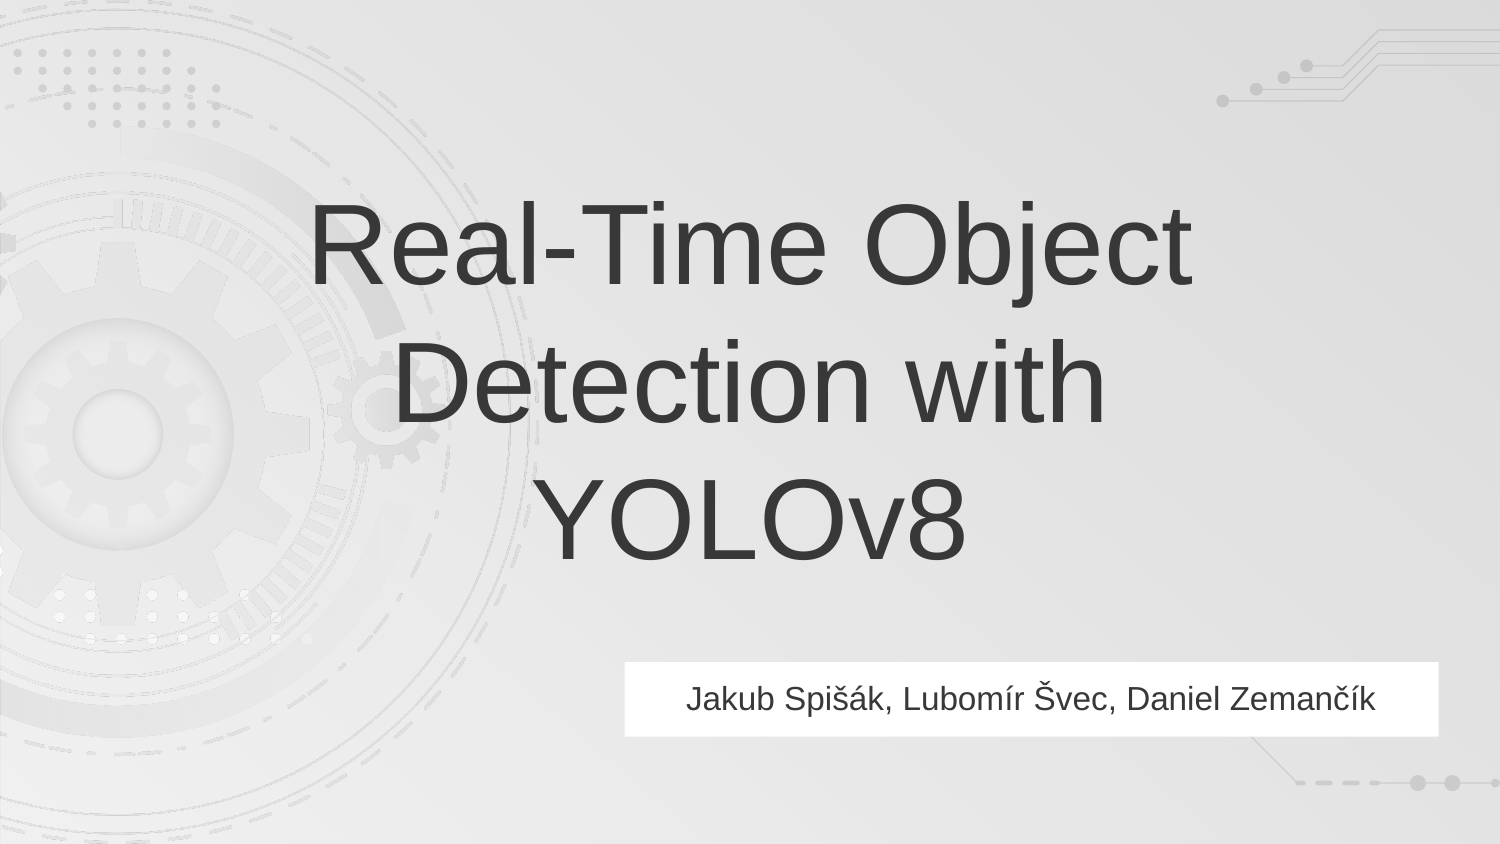

# Real-Time Object Detection with YOLOv8
Jakub Spišák, Lubomír Švec, Daniel Zemančík